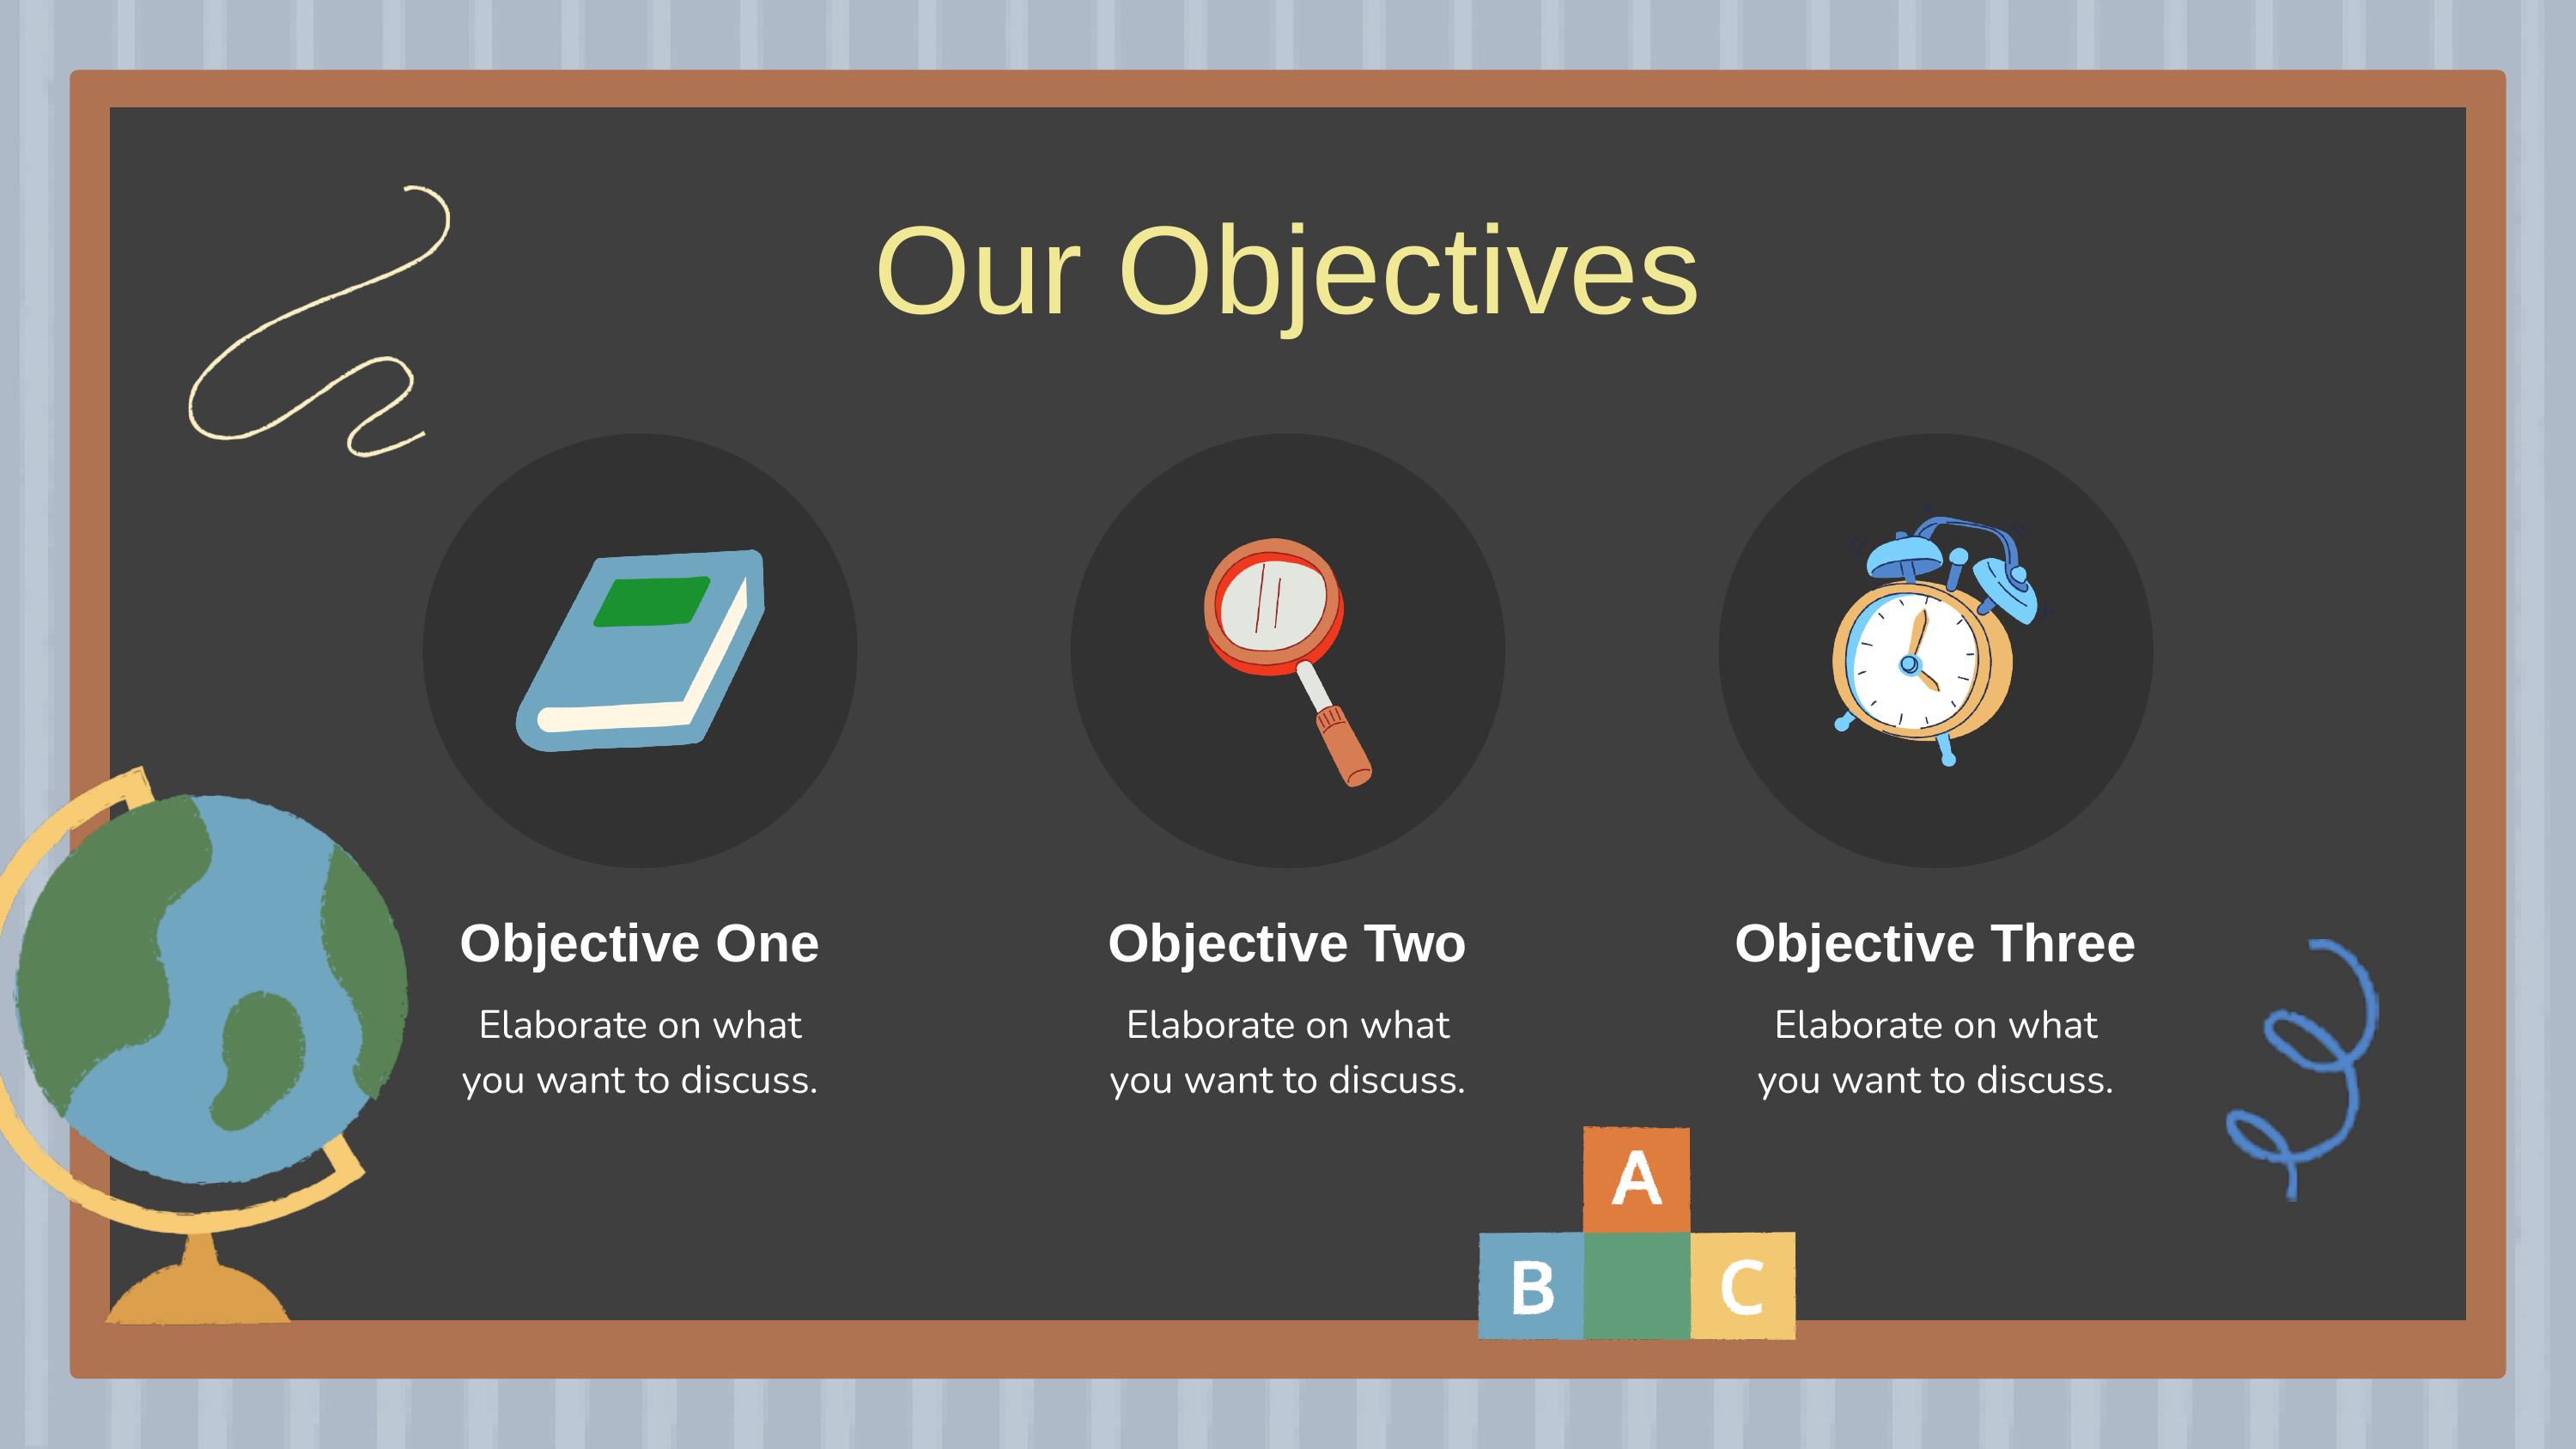

Our Objectives

Objective One
Objective Two
Objective Three

Elaborate on what you want to discuss.
Elaborate on what you want to discuss.
Elaborate on what you want to discuss.